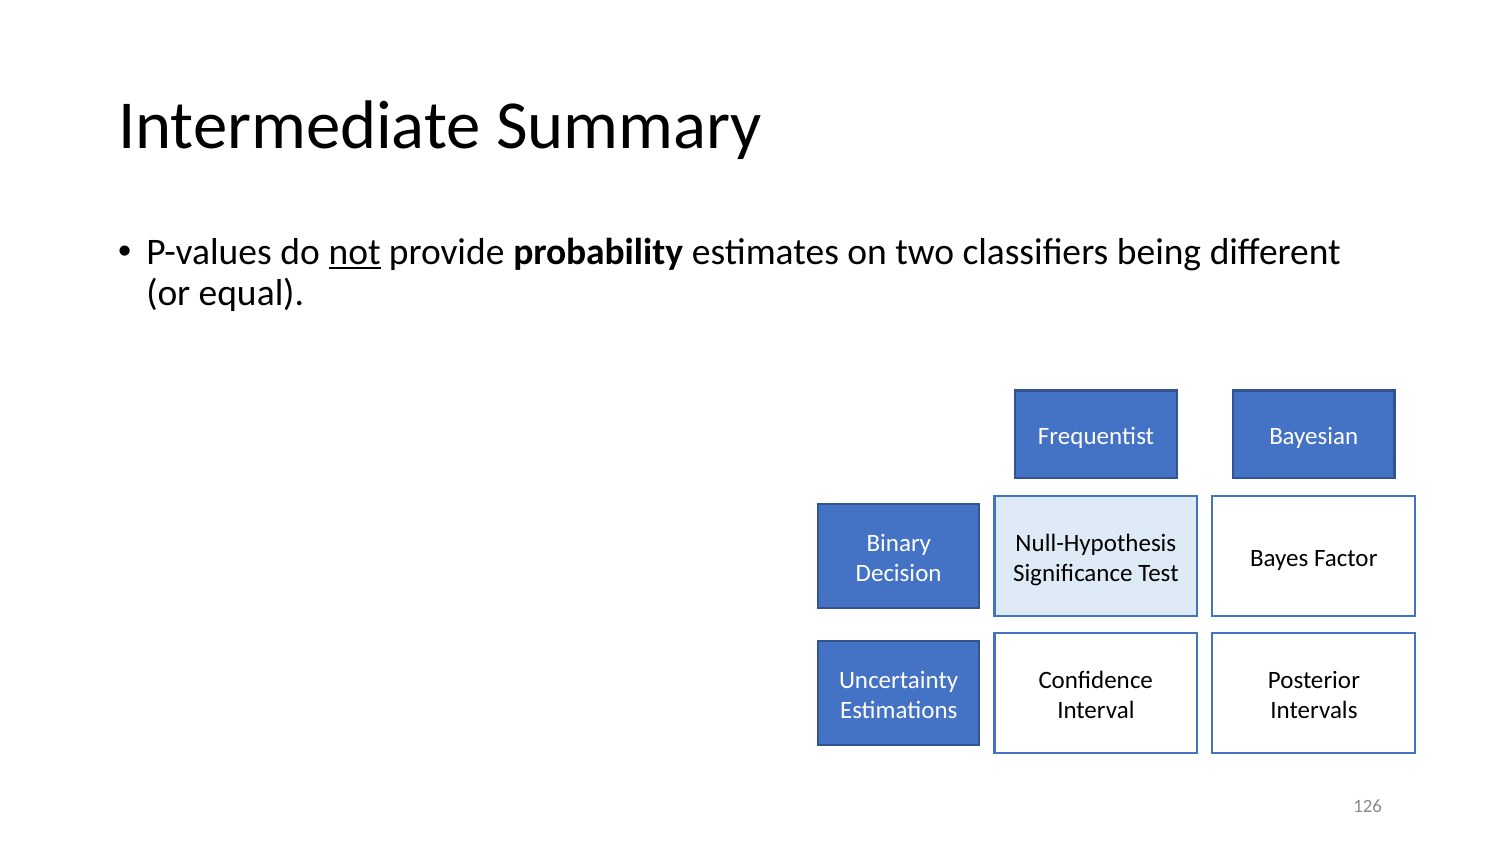

# Intermediate Summary
P-values do not provide probability estimates on two classifiers being different (or equal).

Frequentist
Bayesian
Null-Hypothesis Significance Test
Bayes Factor
Binary Decision
Confidence Interval
Posterior Intervals
Uncertainty Estimations
126